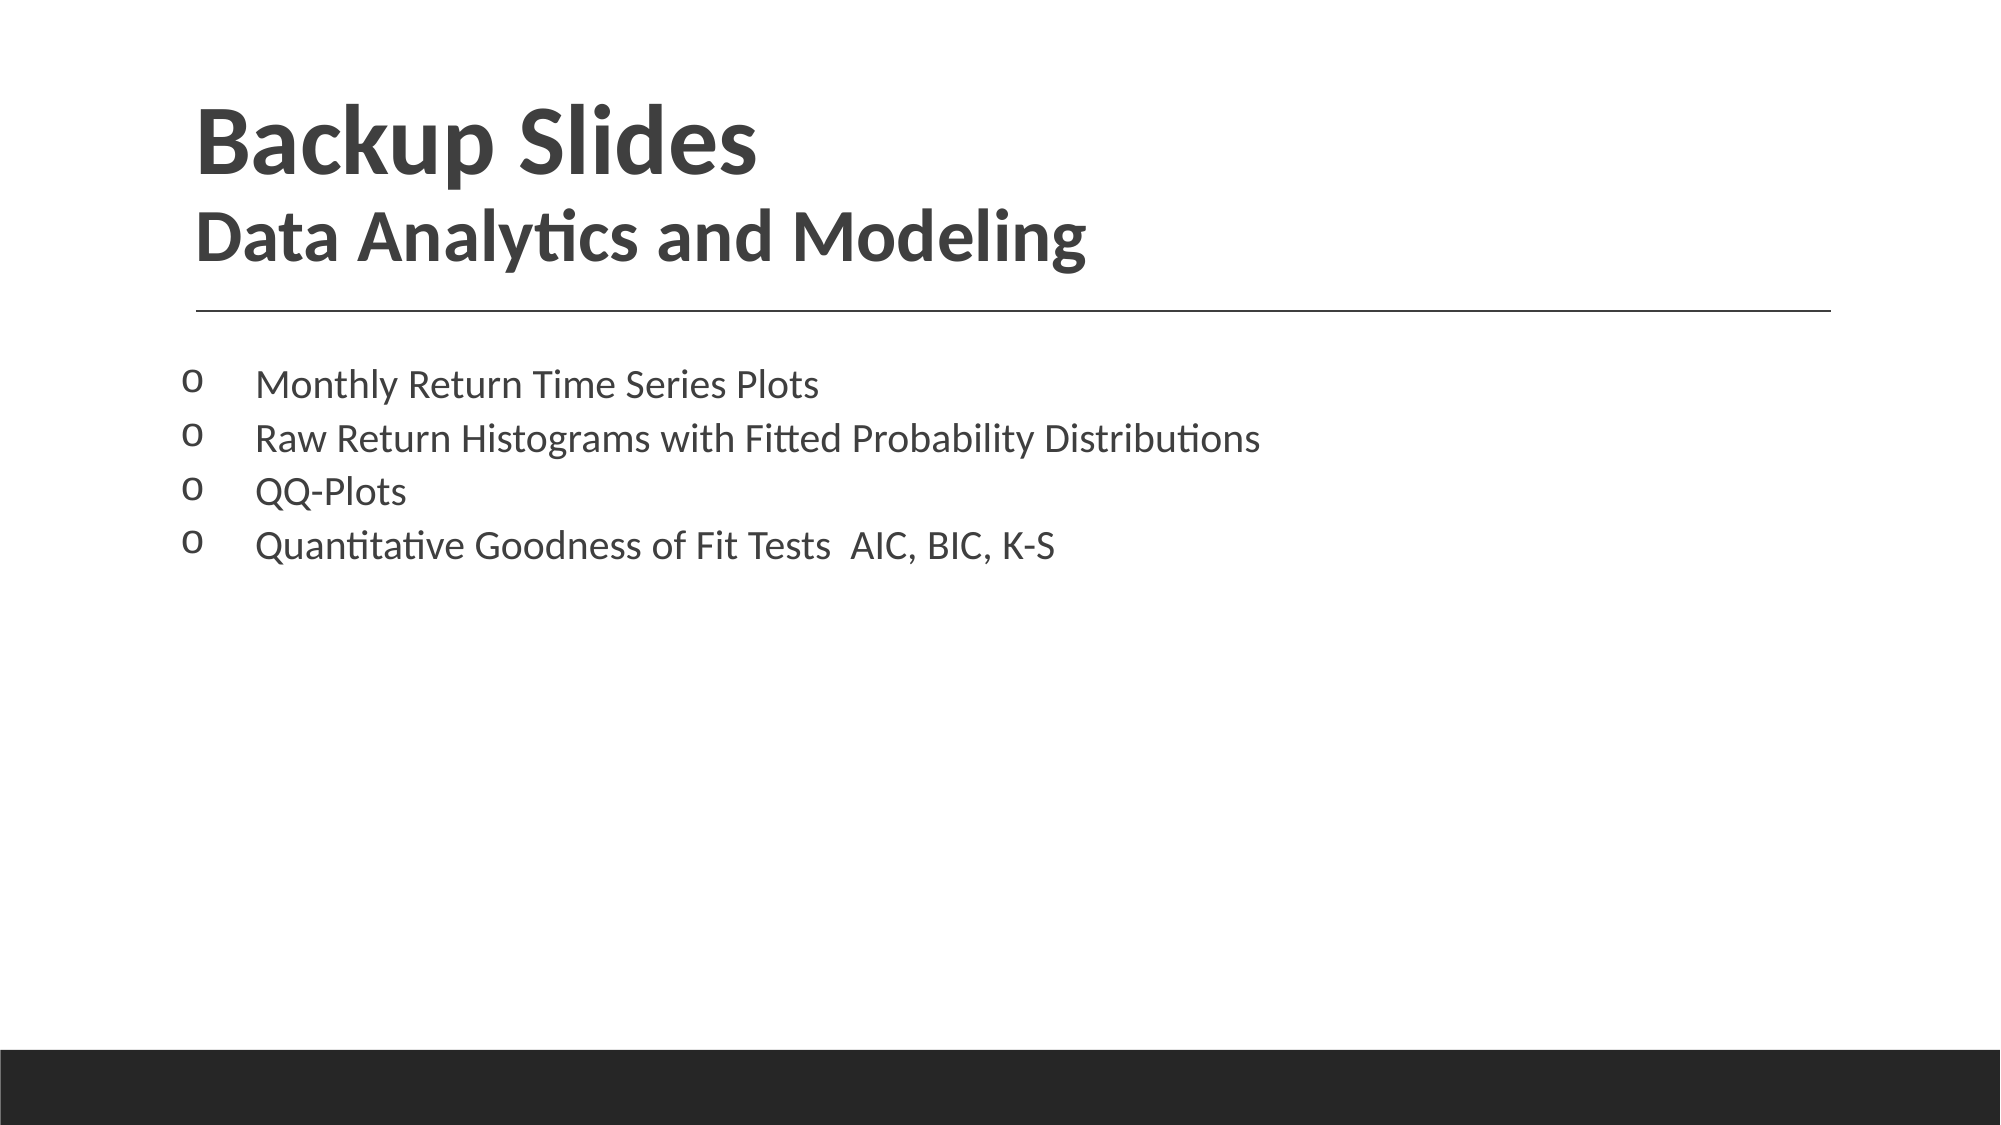

# Backup Slides Data Analytics and Modeling
Monthly Return Time Series Plots
Raw Return Histograms with Fitted Probability Distributions
QQ-Plots
Quantitative Goodness of Fit Tests  AIC, BIC, K-S